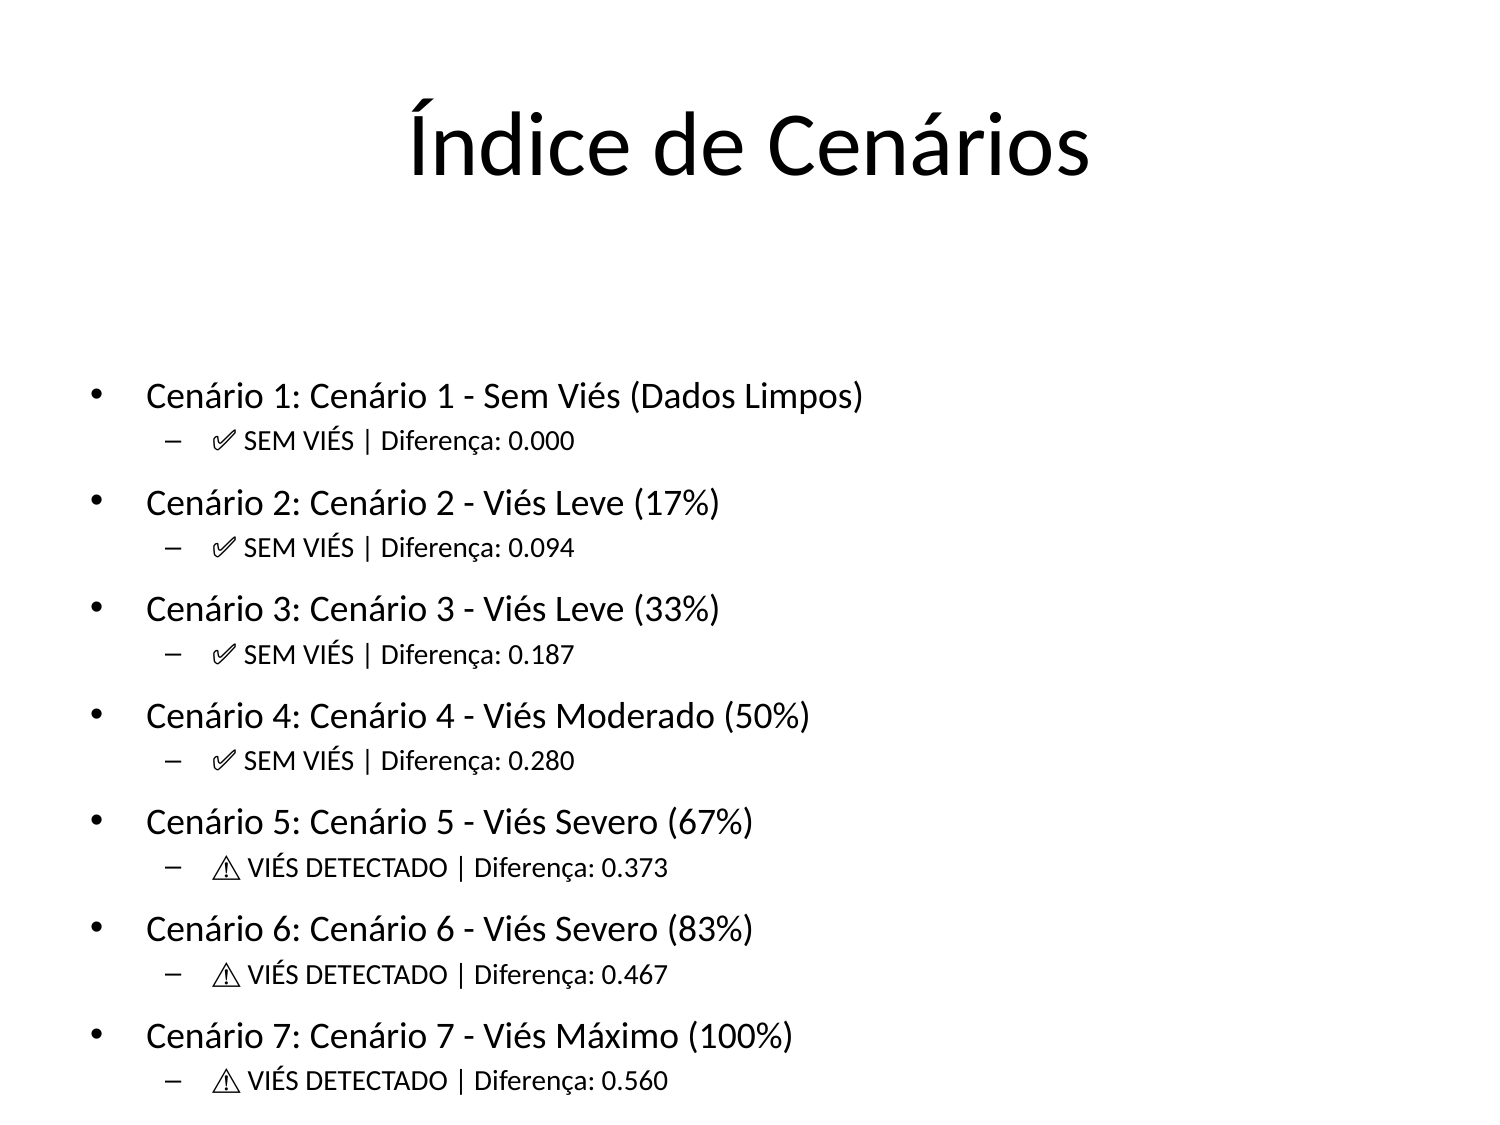

# Índice de Cenários

Cenário 1: Cenário 1 - Sem Viés (Dados Limpos)
✅ SEM VIÉS | Diferença: 0.000
Cenário 2: Cenário 2 - Viés Leve (17%)
✅ SEM VIÉS | Diferença: 0.094
Cenário 3: Cenário 3 - Viés Leve (33%)
✅ SEM VIÉS | Diferença: 0.187
Cenário 4: Cenário 4 - Viés Moderado (50%)
✅ SEM VIÉS | Diferença: 0.280
Cenário 5: Cenário 5 - Viés Severo (67%)
⚠️ VIÉS DETECTADO | Diferença: 0.373
Cenário 6: Cenário 6 - Viés Severo (83%)
⚠️ VIÉS DETECTADO | Diferença: 0.467
Cenário 7: Cenário 7 - Viés Máximo (100%)
⚠️ VIÉS DETECTADO | Diferença: 0.560